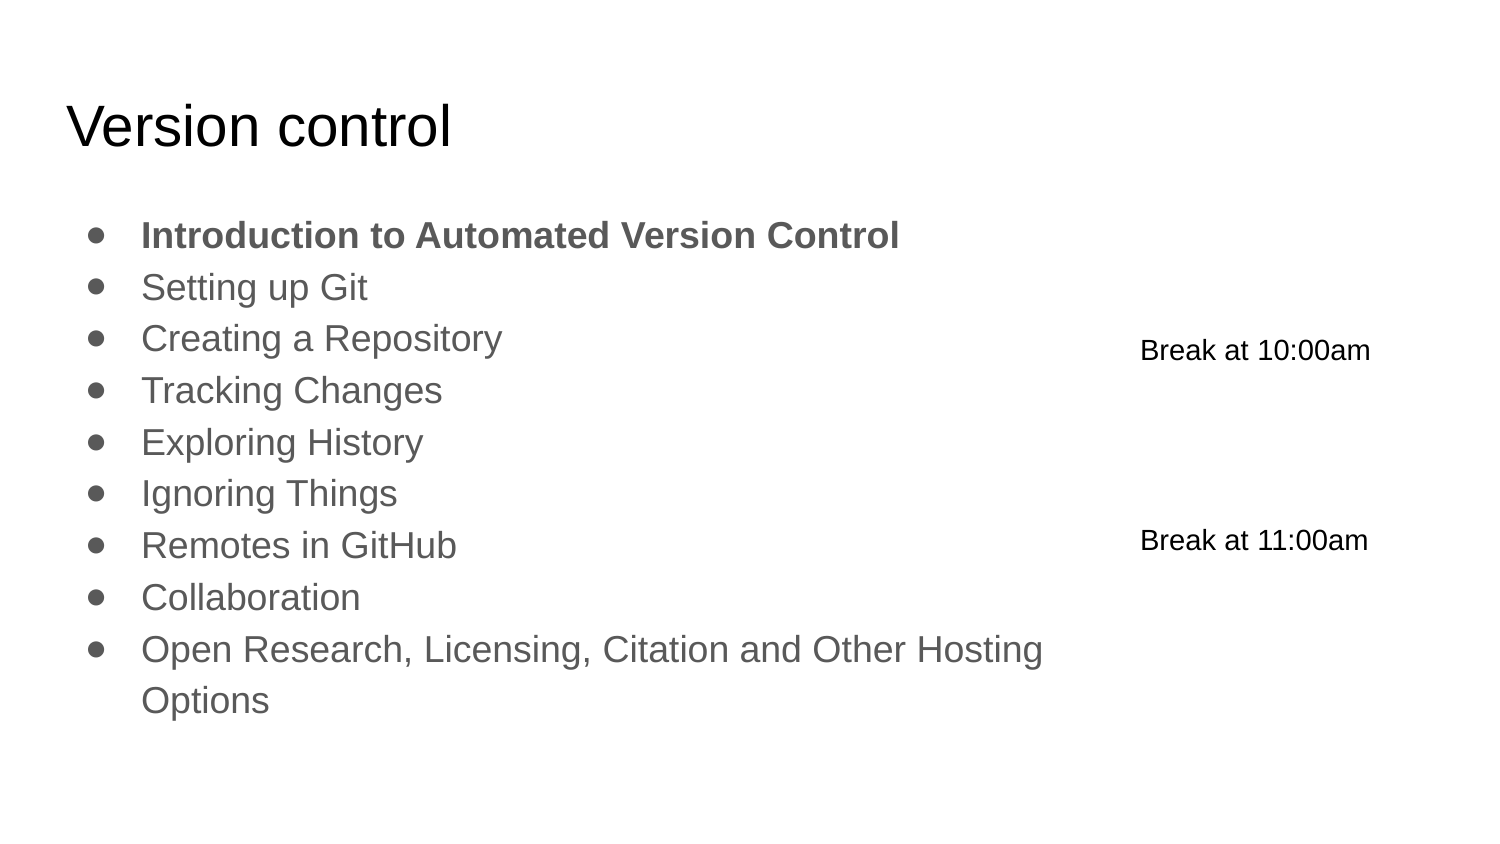

# Version control
Introduction to Automated Version Control
Setting up Git
Creating a Repository
Tracking Changes
Exploring History
Ignoring Things
Remotes in GitHub
Collaboration
Open Research, Licensing, Citation and Other Hosting Options
Break at 10:00am
Break at 11:00am